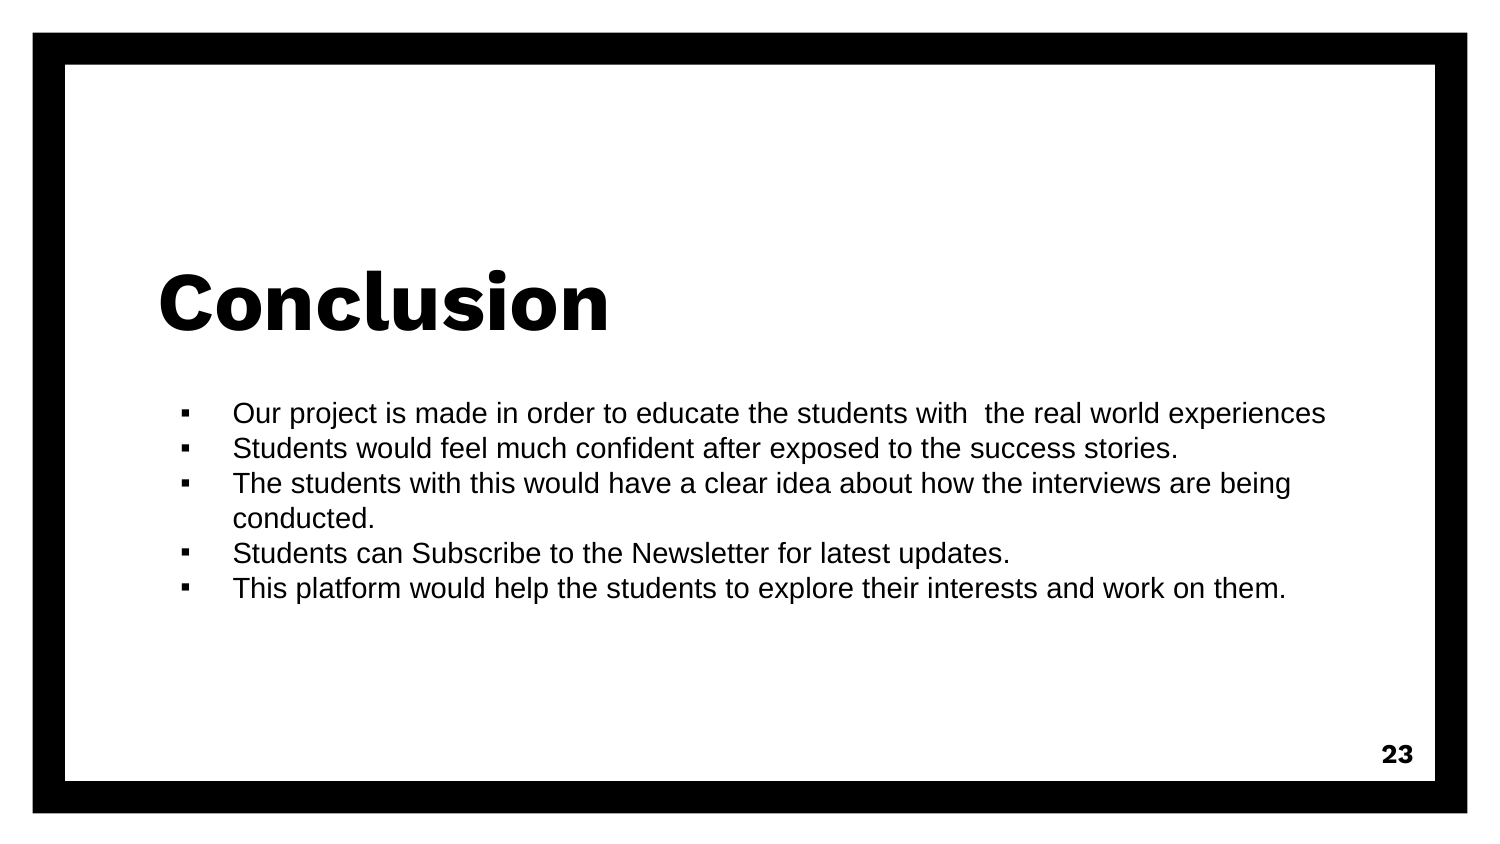

# Conclusion
Our project is made in order to educate the students with  the real world experiences
Students would feel much confident after exposed to the success stories.
The students with this would have a clear idea about how the interviews are being conducted.
Students can Subscribe to the Newsletter for latest updates.
This platform would help the students to explore their interests and work on them.
23